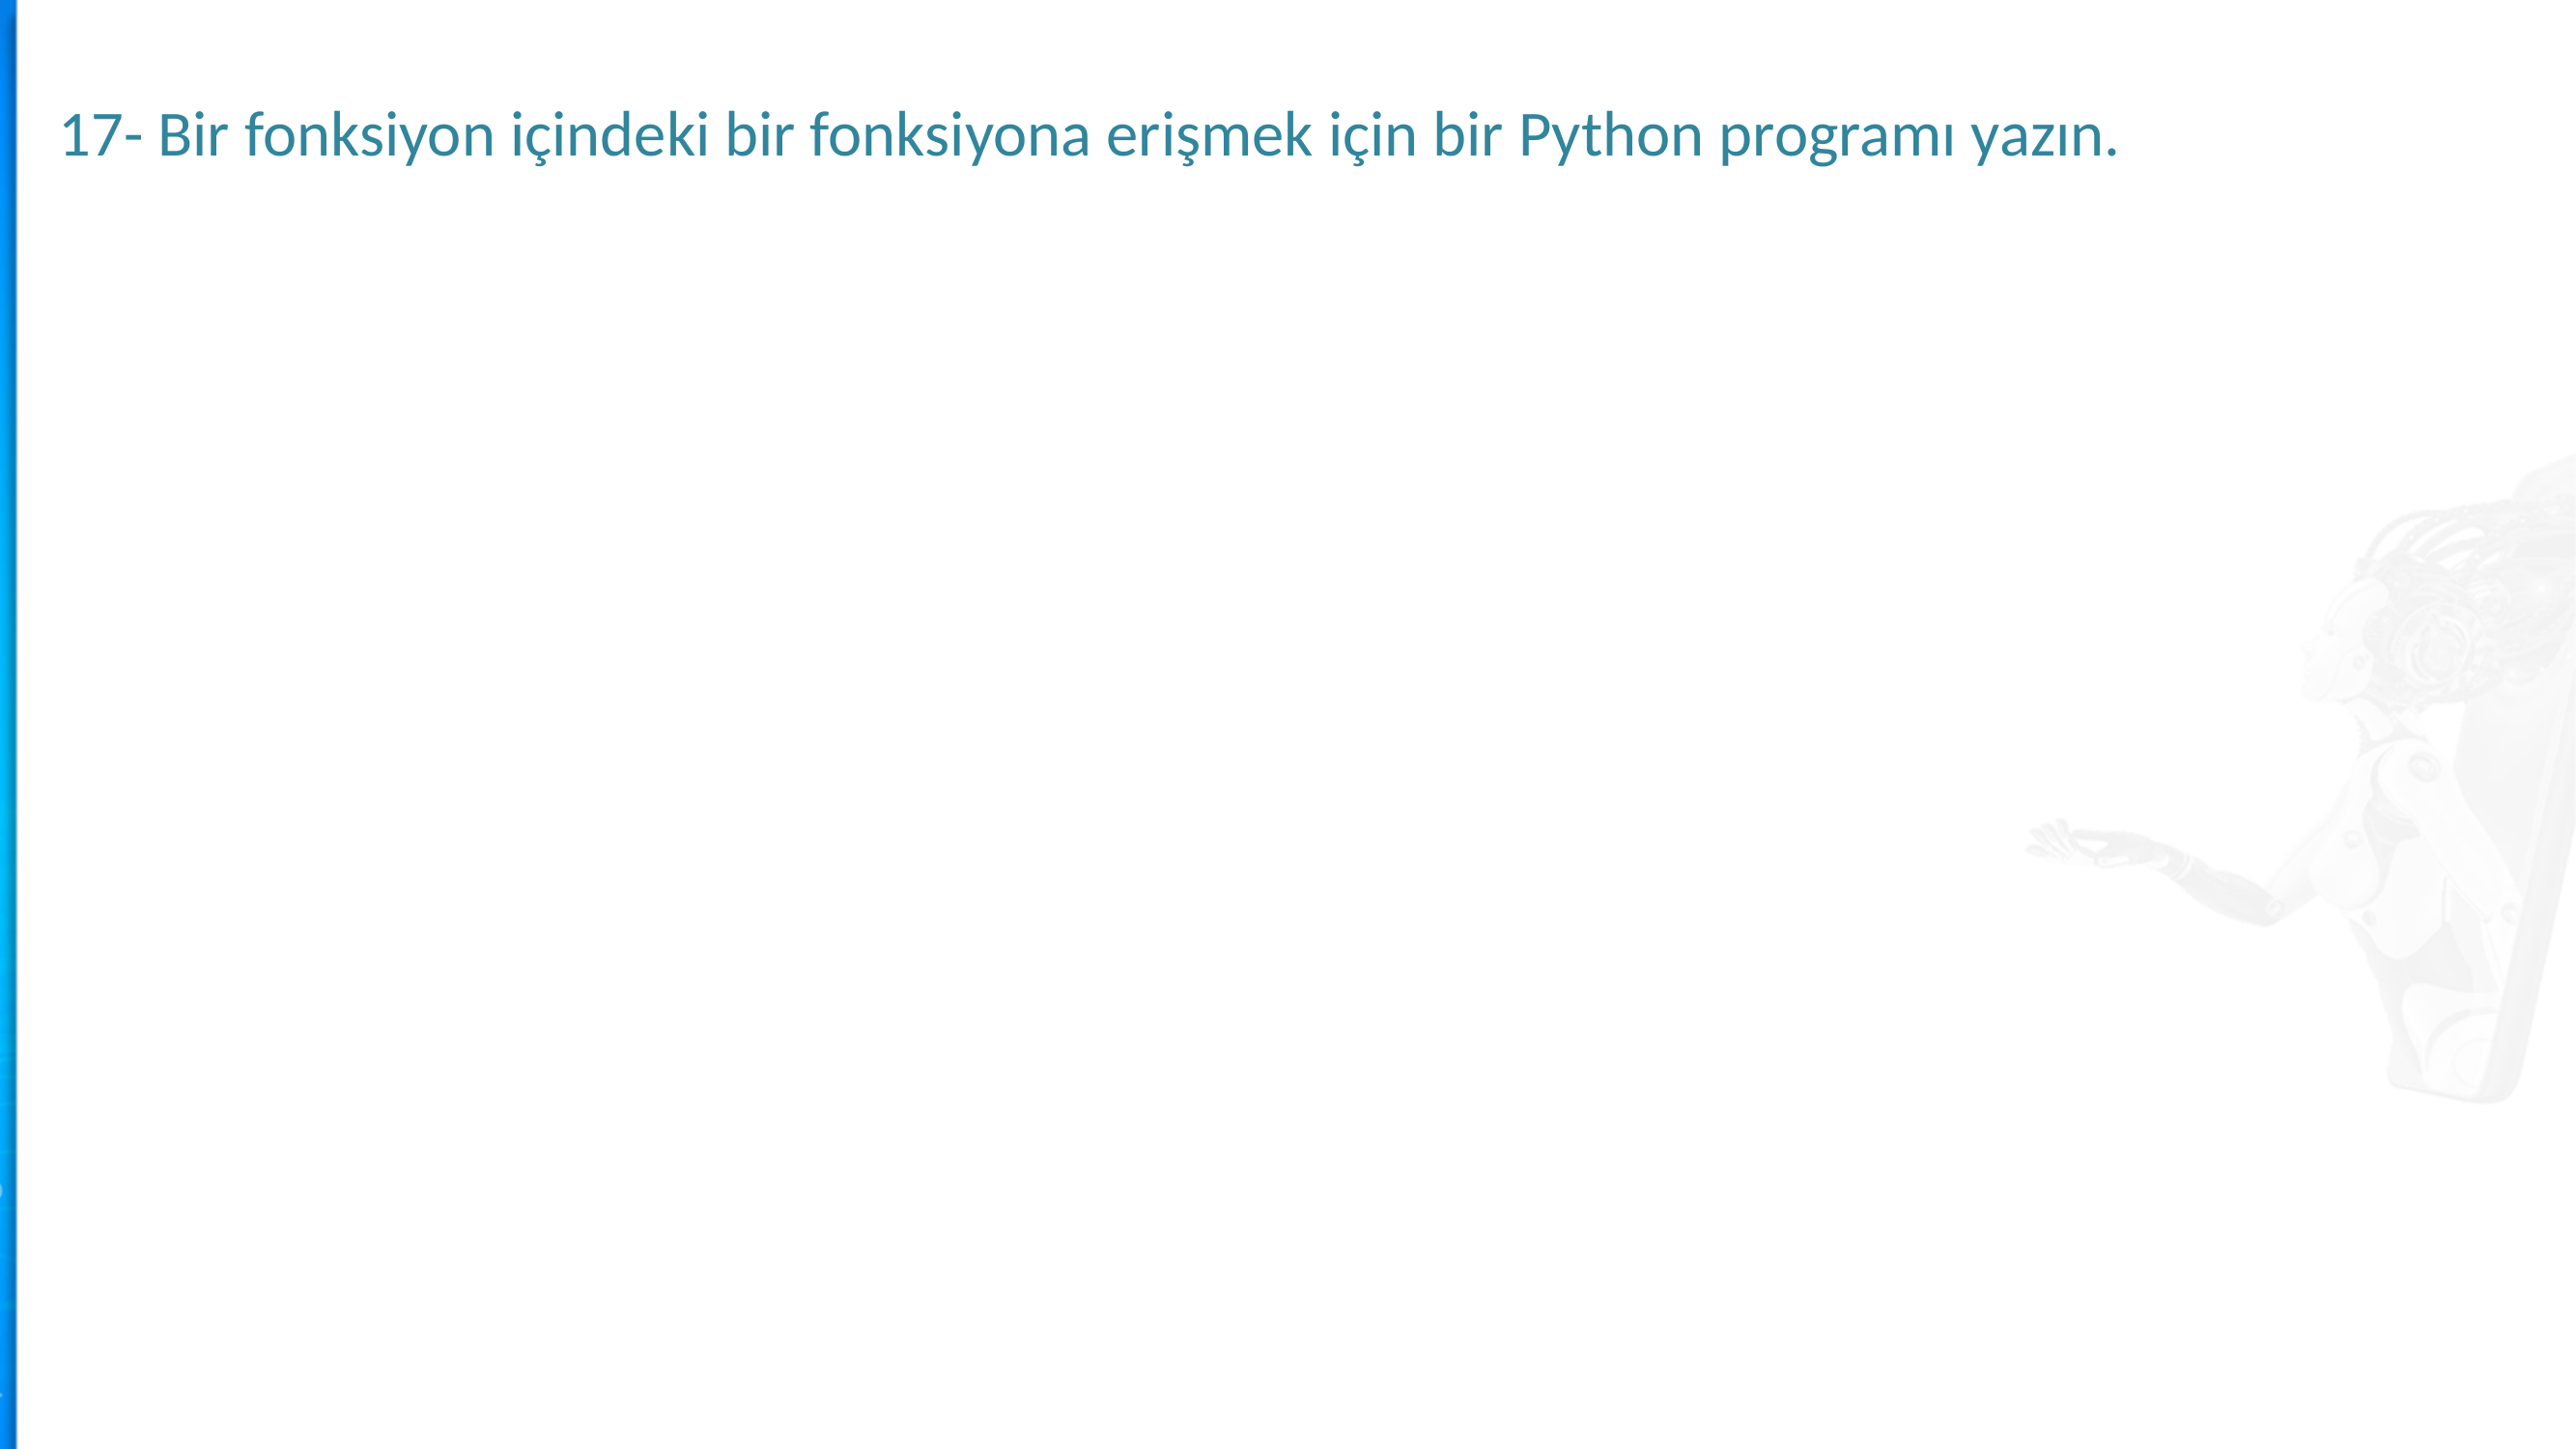

17- Bir fonksiyon içindeki bir fonksiyona erişmek için bir Python programı yazın.